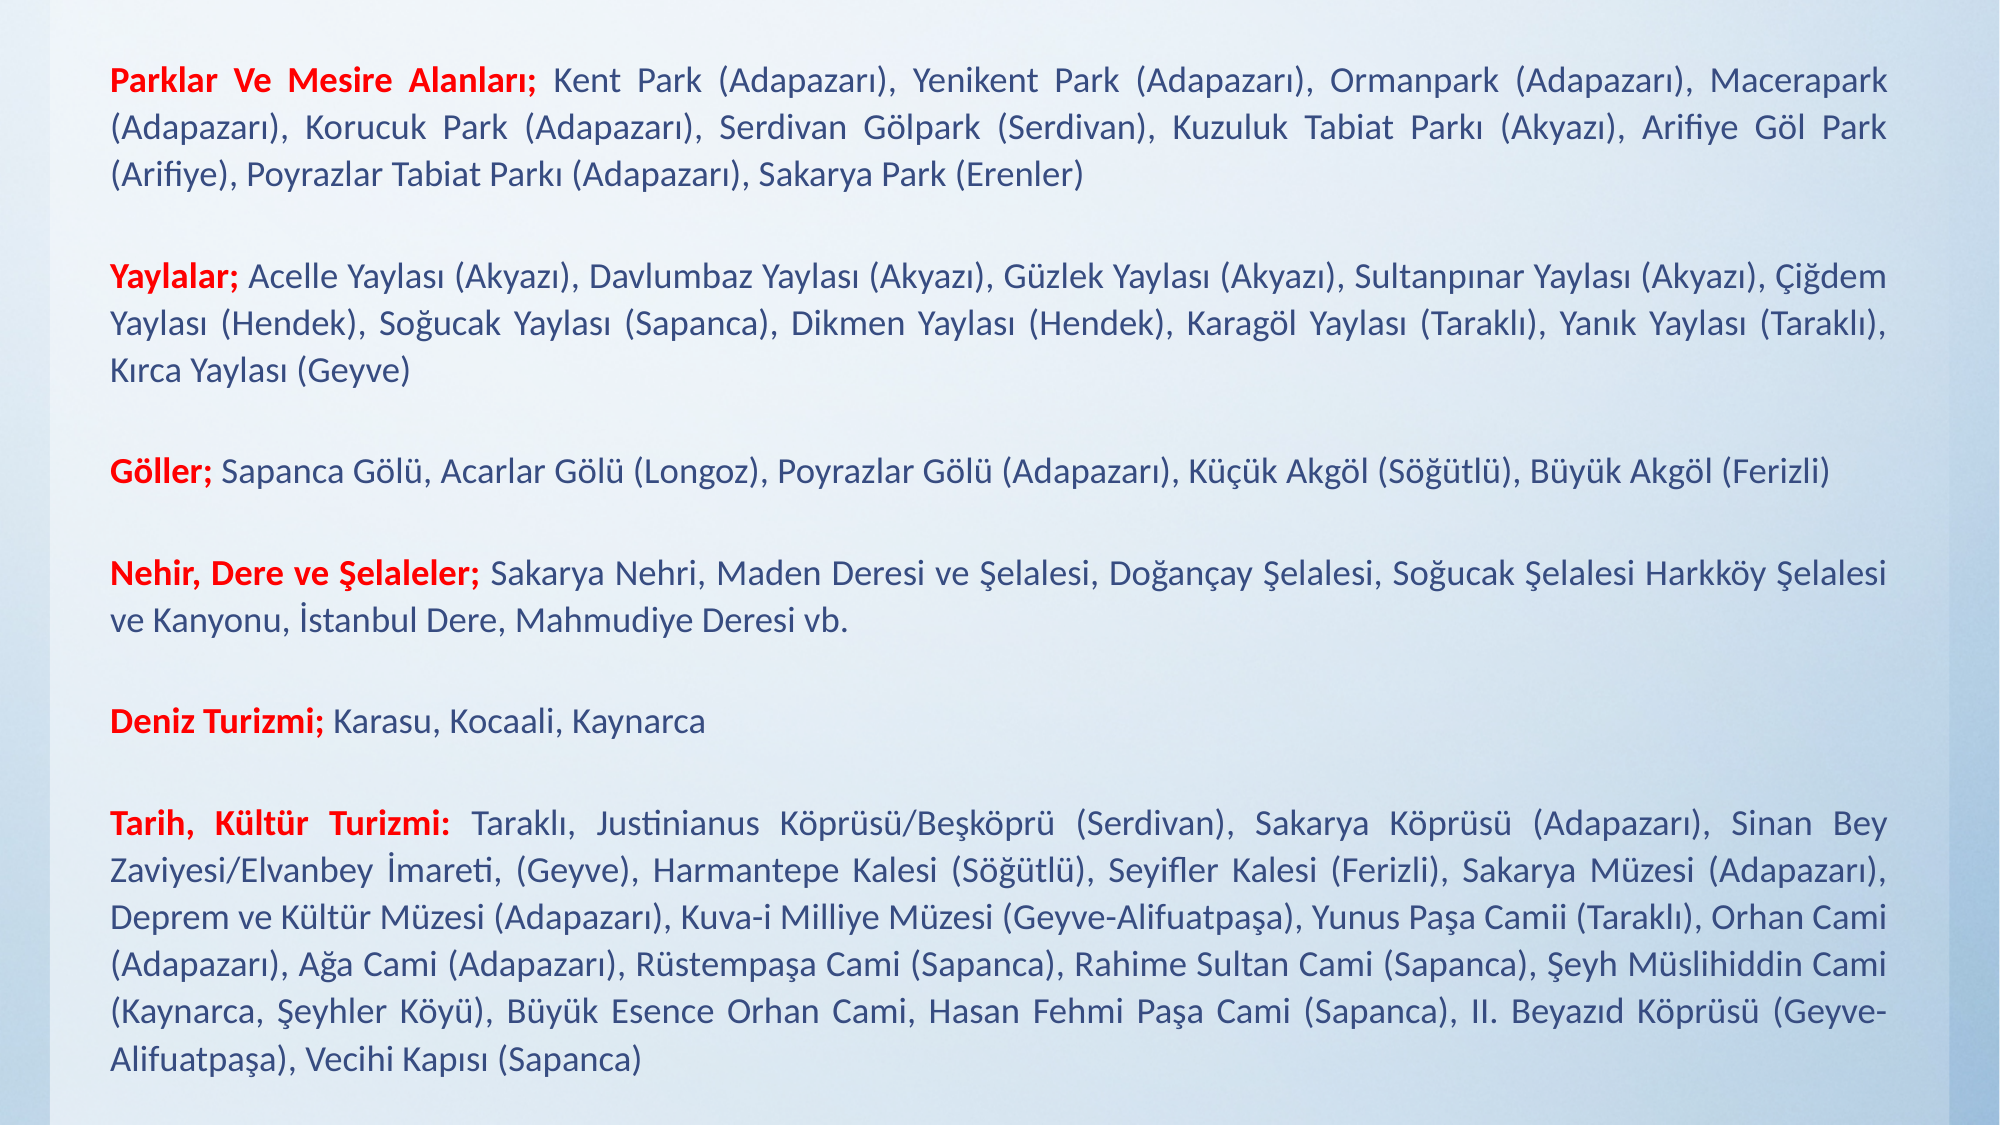

Parklar Ve Mesire Alanları; Kent Park (Adapazarı), Yenikent Park (Adapazarı), Ormanpark (Adapazarı), Macerapark (Adapazarı), Korucuk Park (Adapazarı), Serdivan Gölpark (Serdivan), Kuzuluk Tabiat Parkı (Akyazı), Arifiye Göl Park (Arifiye), Poyrazlar Tabiat Parkı (Adapazarı), Sakarya Park (Erenler)
Yaylalar; Acelle Yaylası (Akyazı), Davlumbaz Yaylası (Akyazı), Güzlek Yaylası (Akyazı), Sultanpınar Yaylası (Akyazı), Çiğdem Yaylası (Hendek), Soğucak Yaylası (Sapanca), Dikmen Yaylası (Hendek), Karagöl Yaylası (Taraklı), Yanık Yaylası (Taraklı), Kırca Yaylası (Geyve)
Göller; Sapanca Gölü, Acarlar Gölü (Longoz), Poyrazlar Gölü (Adapazarı), Küçük Akgöl (Söğütlü), Büyük Akgöl (Ferizli)
Nehir, Dere ve Şelaleler; Sakarya Nehri, Maden Deresi ve Şelalesi, Doğançay Şelalesi, Soğucak Şelalesi Harkköy Şelalesi ve Kanyonu, İstanbul Dere, Mahmudiye Deresi vb.
Deniz Turizmi; Karasu, Kocaali, Kaynarca
Tarih, Kültür Turizmi: Taraklı, Justinianus Köprüsü/Beşköprü (Serdivan), Sakarya Köprüsü (Adapazarı), Sinan Bey Zaviyesi/Elvanbey İmareti, (Geyve), Harmantepe Kalesi (Söğütlü), Seyifler Kalesi (Ferizli), Sakarya Müzesi (Adapazarı), Deprem ve Kültür Müzesi (Adapazarı), Kuva-i Milliye Müzesi (Geyve-Alifuatpaşa), Yunus Paşa Camii (Taraklı), Orhan Cami (Adapazarı), Ağa Cami (Adapazarı), Rüstempaşa Cami (Sapanca), Rahime Sultan Cami (Sapanca), Şeyh Müslihiddin Cami (Kaynarca, Şeyhler Köyü), Büyük Esence Orhan Cami, Hasan Fehmi Paşa Cami (Sapanca), II. Beyazıd Köprüsü (Geyve-Alifuatpaşa), Vecihi Kapısı (Sapanca)

#